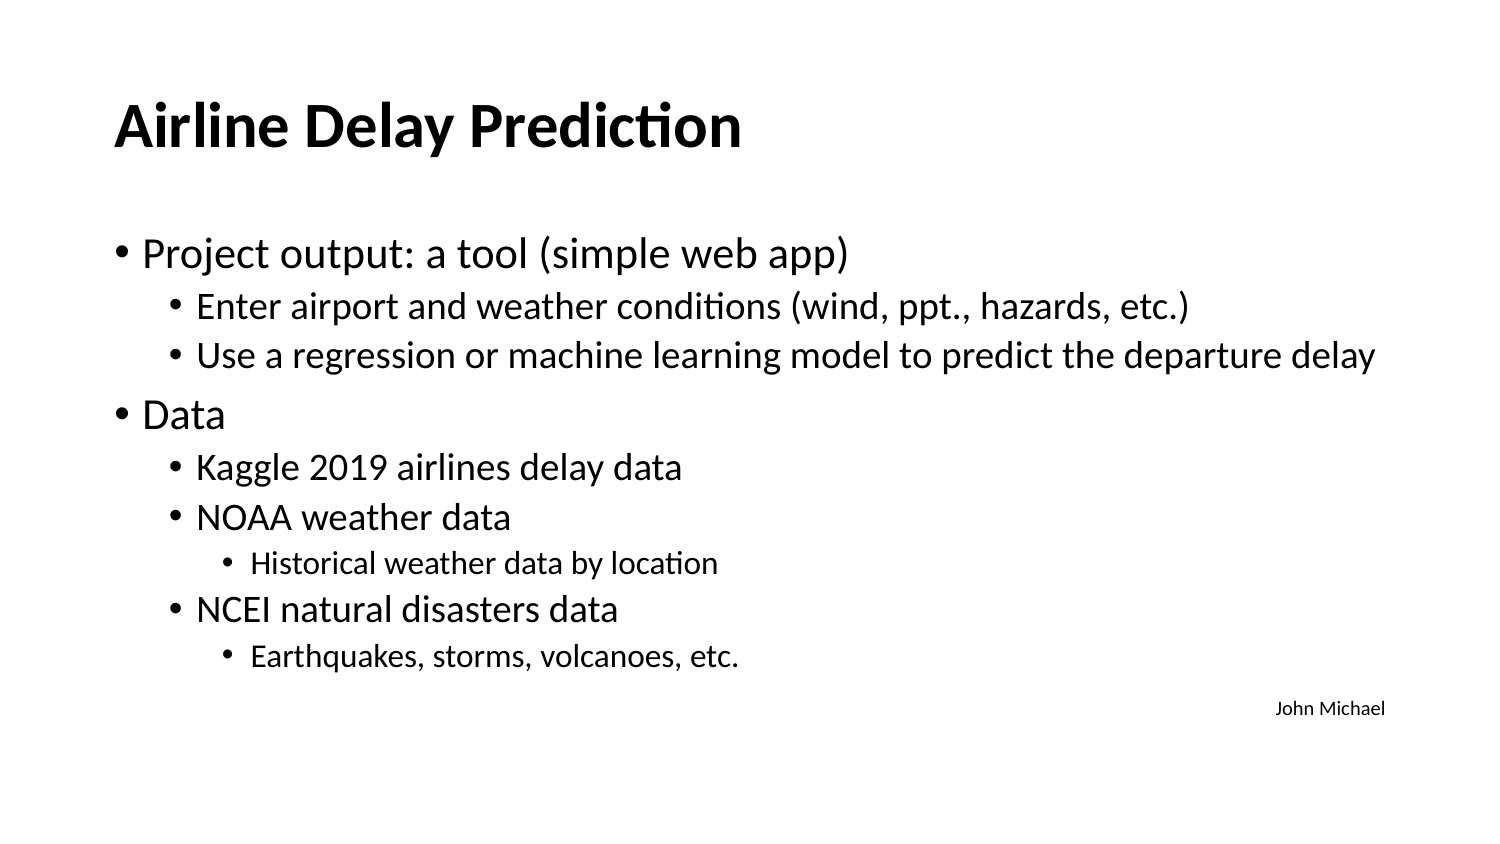

# Airline Delay Prediction
Project output: a tool (simple web app)
Enter airport and weather conditions (wind, ppt., hazards, etc.)
Use a regression or machine learning model to predict the departure delay
Data
Kaggle 2019 airlines delay data
NOAA weather data
Historical weather data by location
NCEI natural disasters data
Earthquakes, storms, volcanoes, etc.
	John Michael